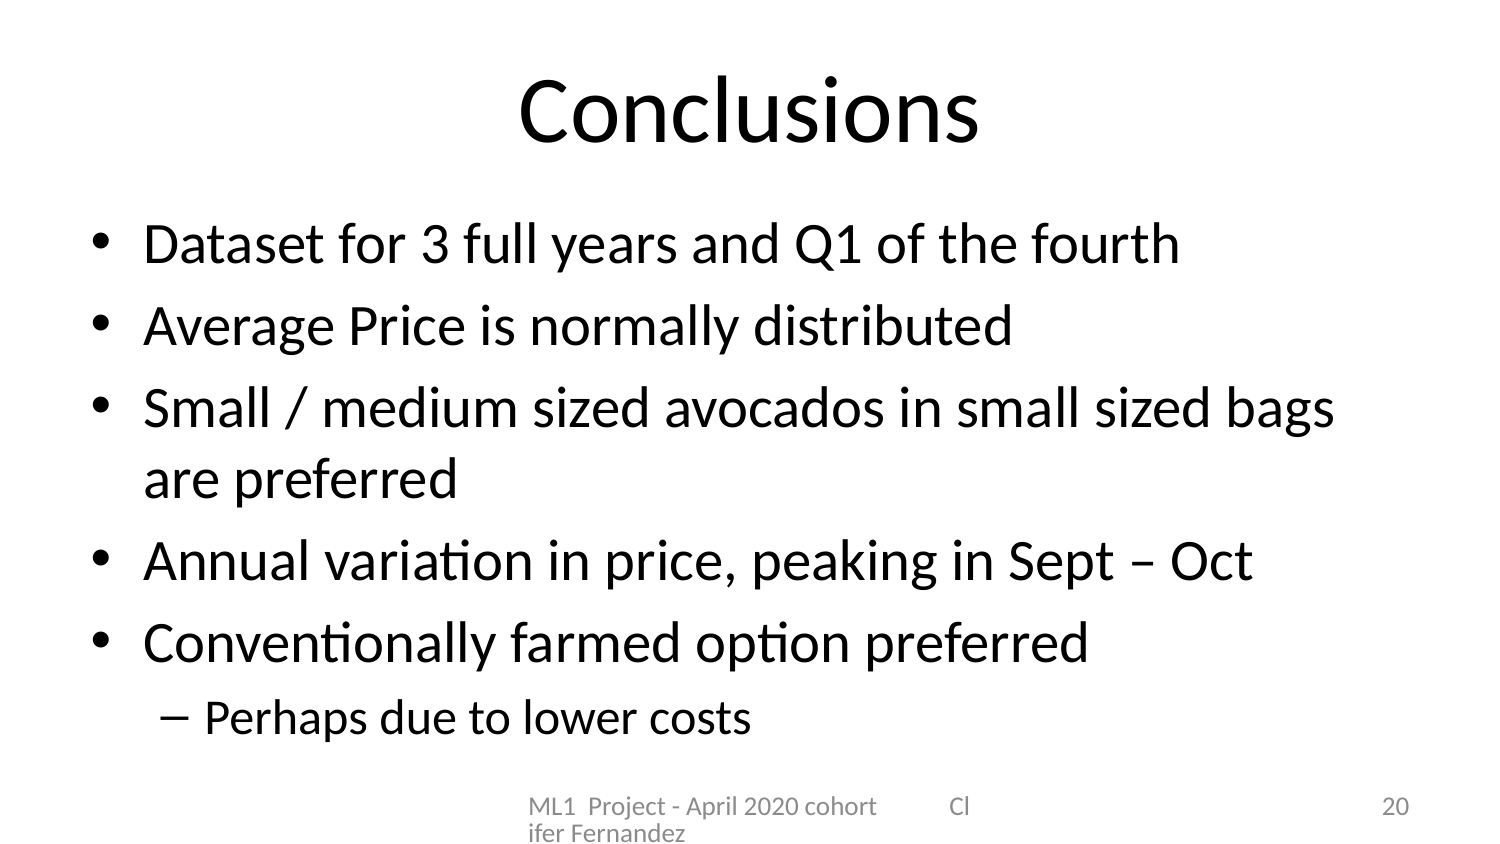

# Conclusions
Dataset for 3 full years and Q1 of the fourth
Average Price is normally distributed
Small / medium sized avocados in small sized bags are preferred
Annual variation in price, peaking in Sept – Oct
Conventionally farmed option preferred
Perhaps due to lower costs
ML1  Project - April 2020 cohort            Clifer Fernandez
20